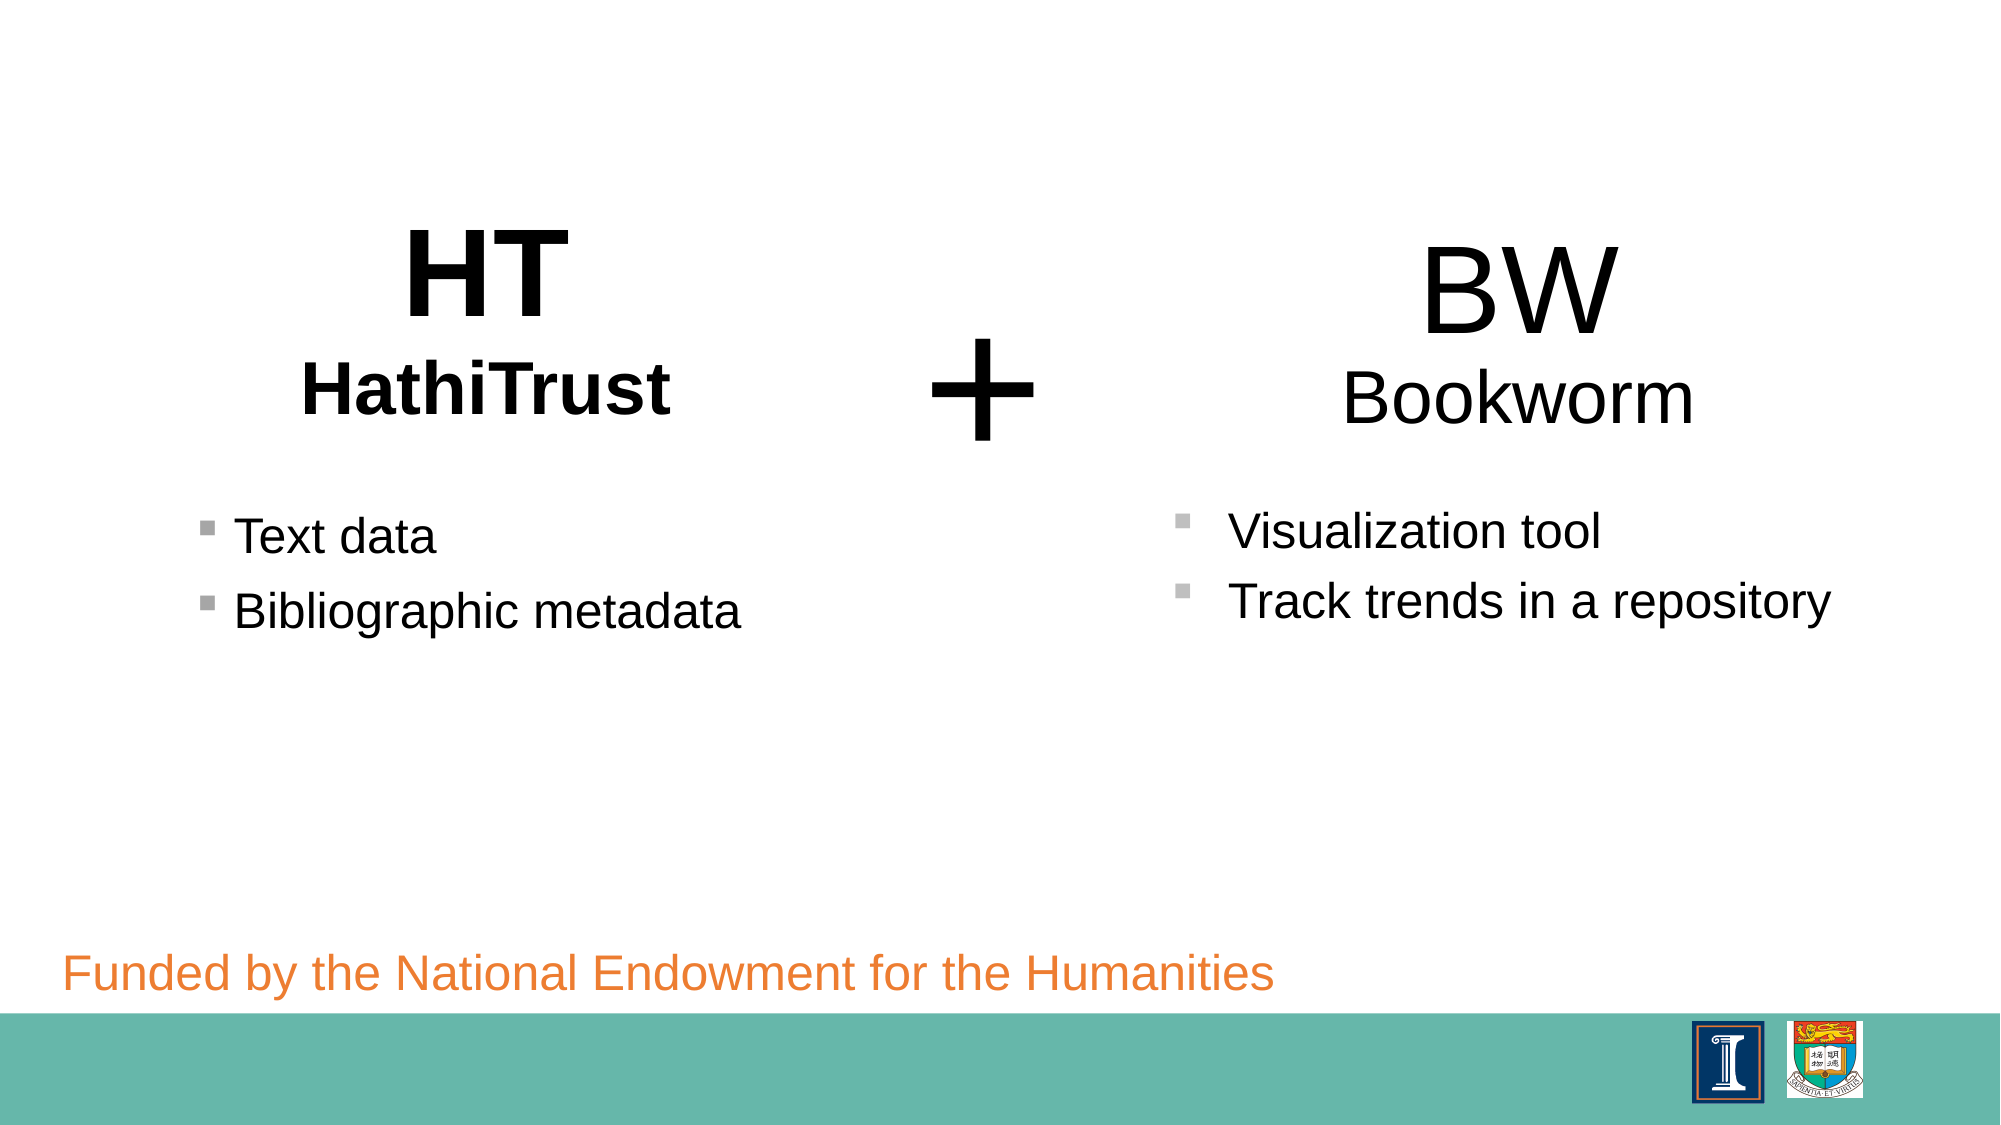

HT
HathiTrust

Text data
Bibliographic metadata
BW
Bookworm

Visualization tool
Track trends in a repository
+
Funded by the National Endowment for the Humanities